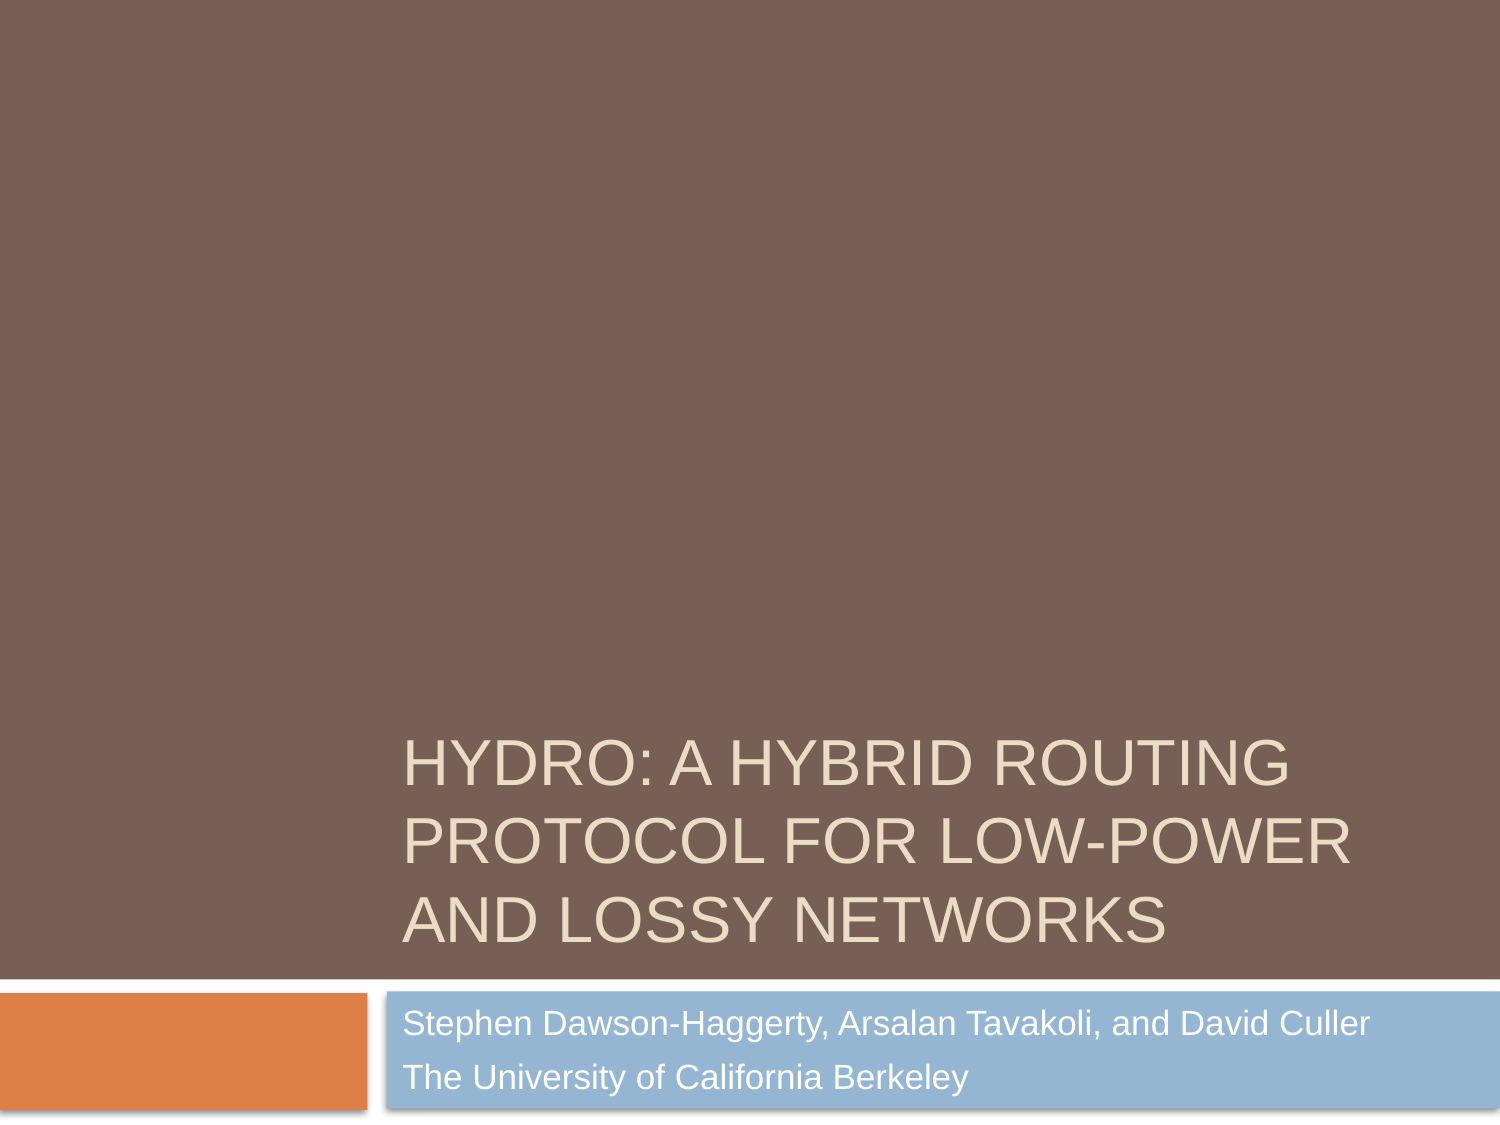

# Hydro: A Hybrid Routing Protocol for Low-Power and Lossy Networks
Stephen Dawson-Haggerty, Arsalan Tavakoli, and David Culler
The University of California Berkeley